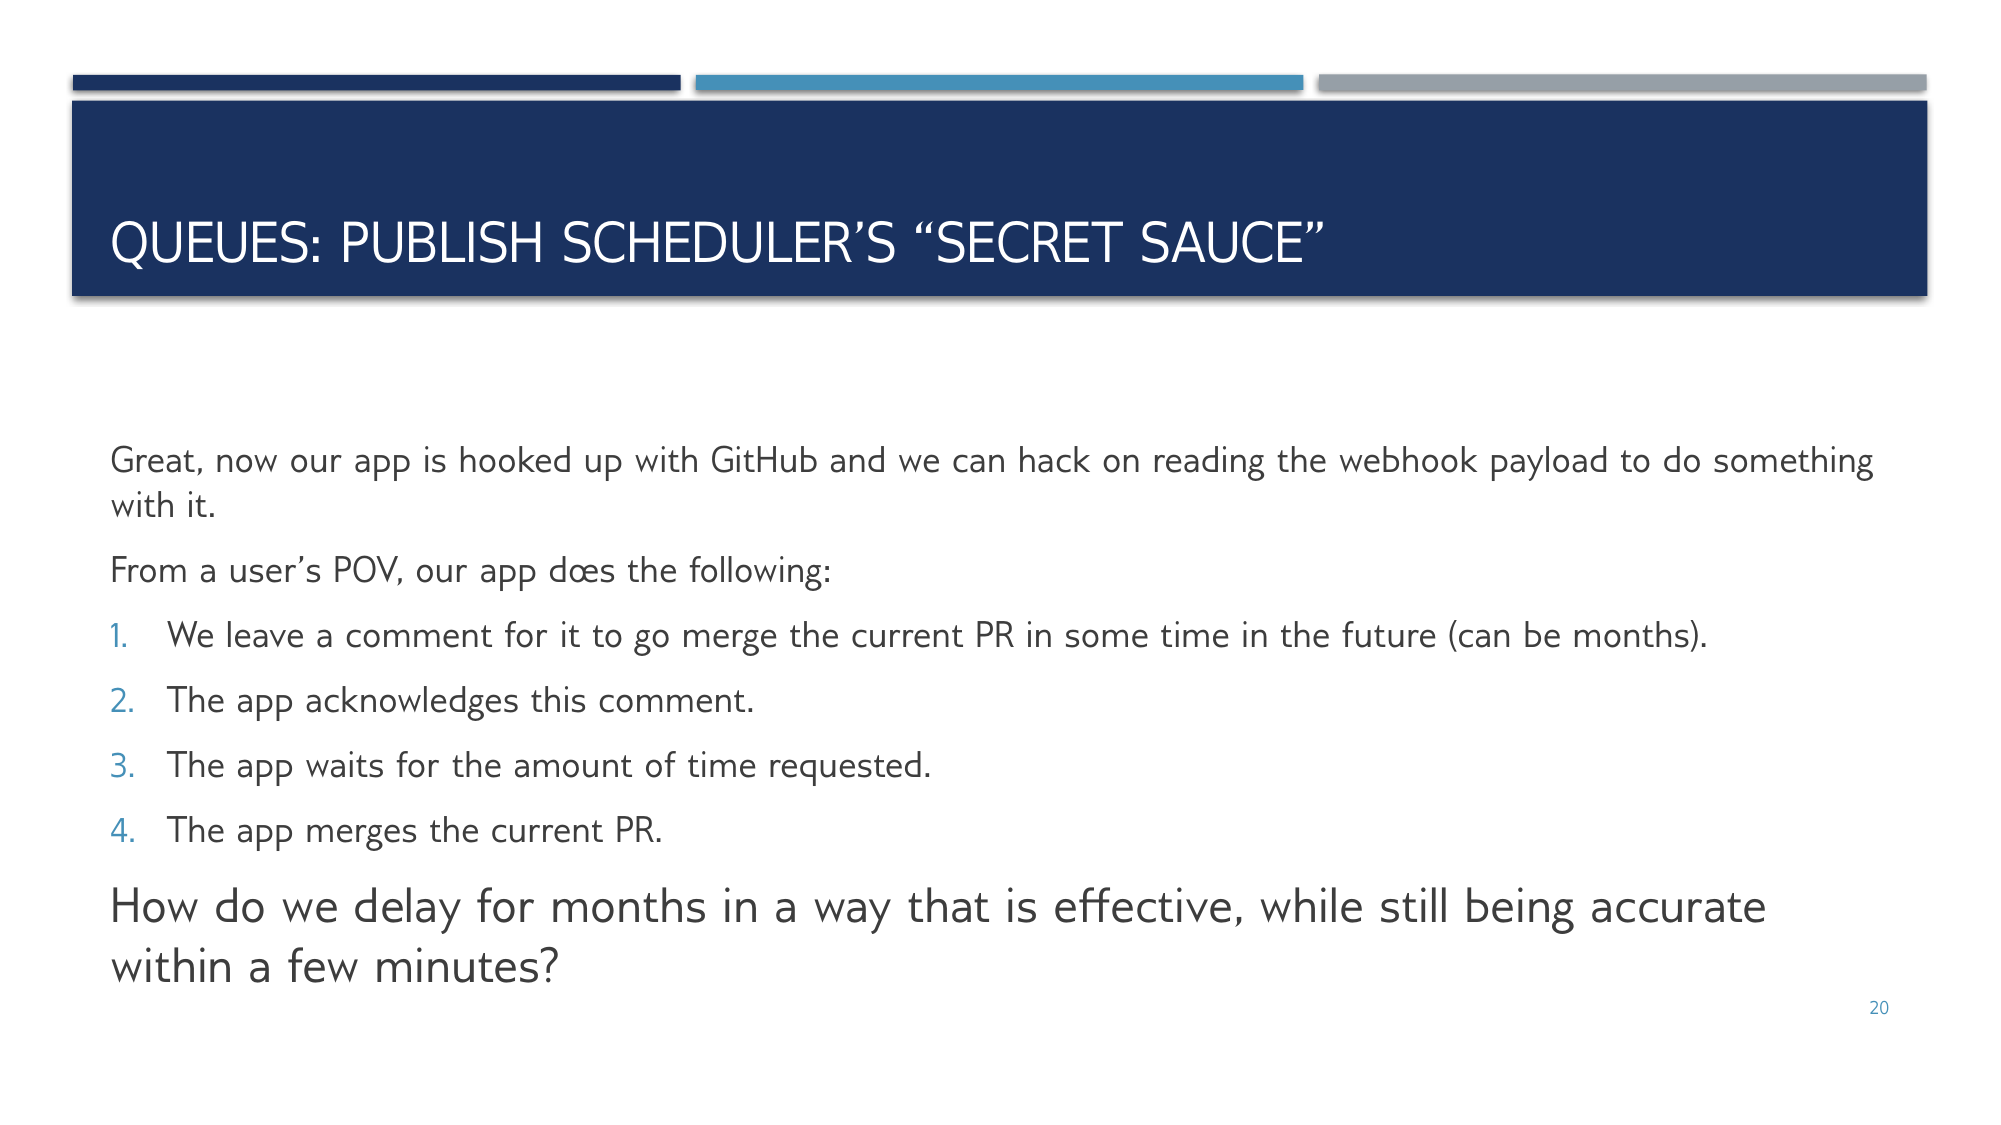

# Queues: Publish scheduler’s “Secret sauce”
Great, now our app is hooked up with GitHub and we can hack on reading the webhook payload to do something with it.
From a user’s POV, our app does the following:
We leave a comment for it to go merge the current PR in some time in the future (can be months).
The app acknowledges this comment.
The app waits for the amount of time requested.
The app merges the current PR.
How do we delay for months in a way that is effective, while still being accurate within a few minutes?
20